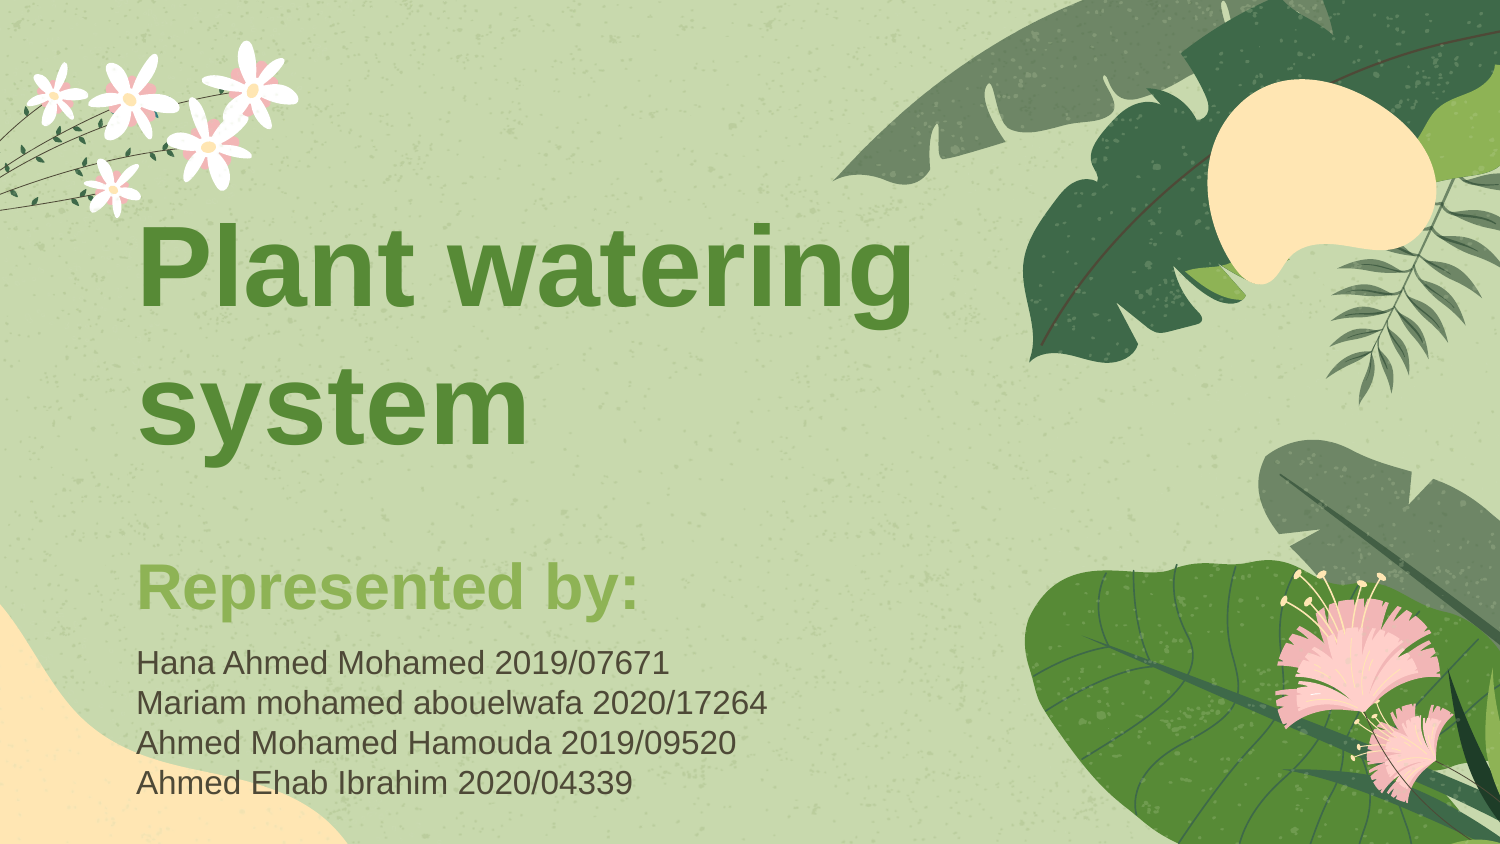

# Plant watering system
Represented by:
Hana Ahmed Mohamed 2019/07671
Mariam mohamed abouelwafa 2020/17264
Ahmed Mohamed Hamouda 2019/09520
Ahmed Ehab Ibrahim 2020/04339